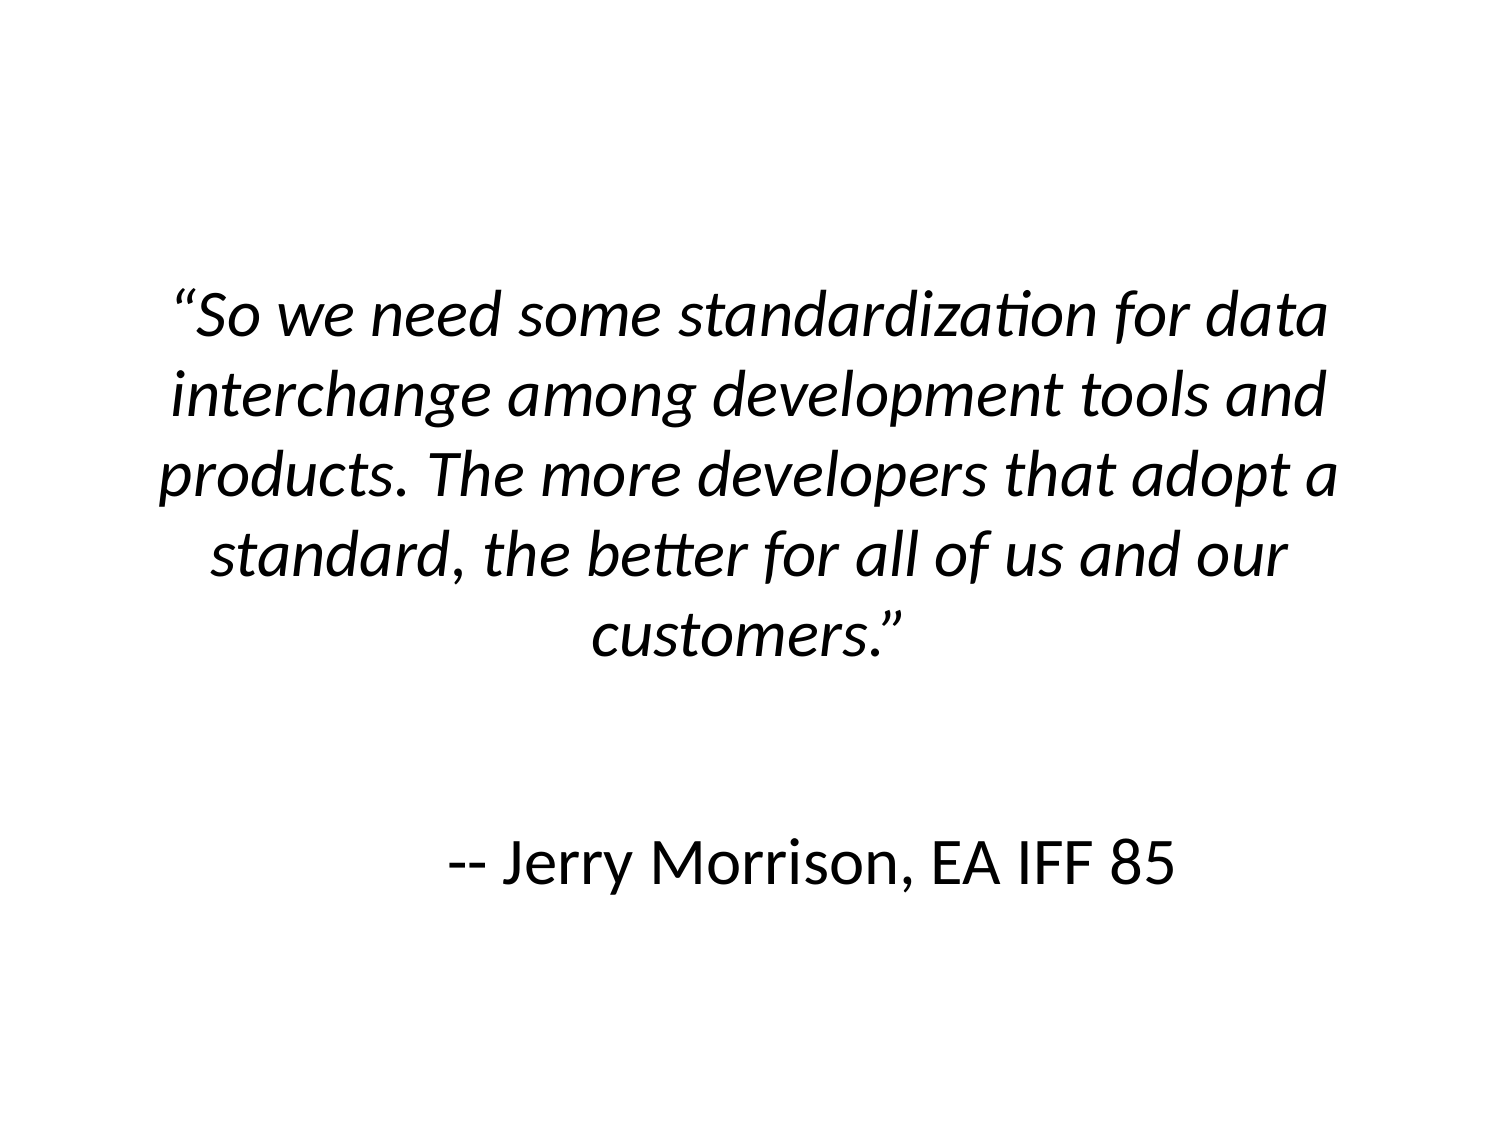

# “So we need some standardization for data interchange among development tools and products. The more developers that adopt a standard, the better for all of us and our customers.”
-- Jerry Morrison, EA IFF 85